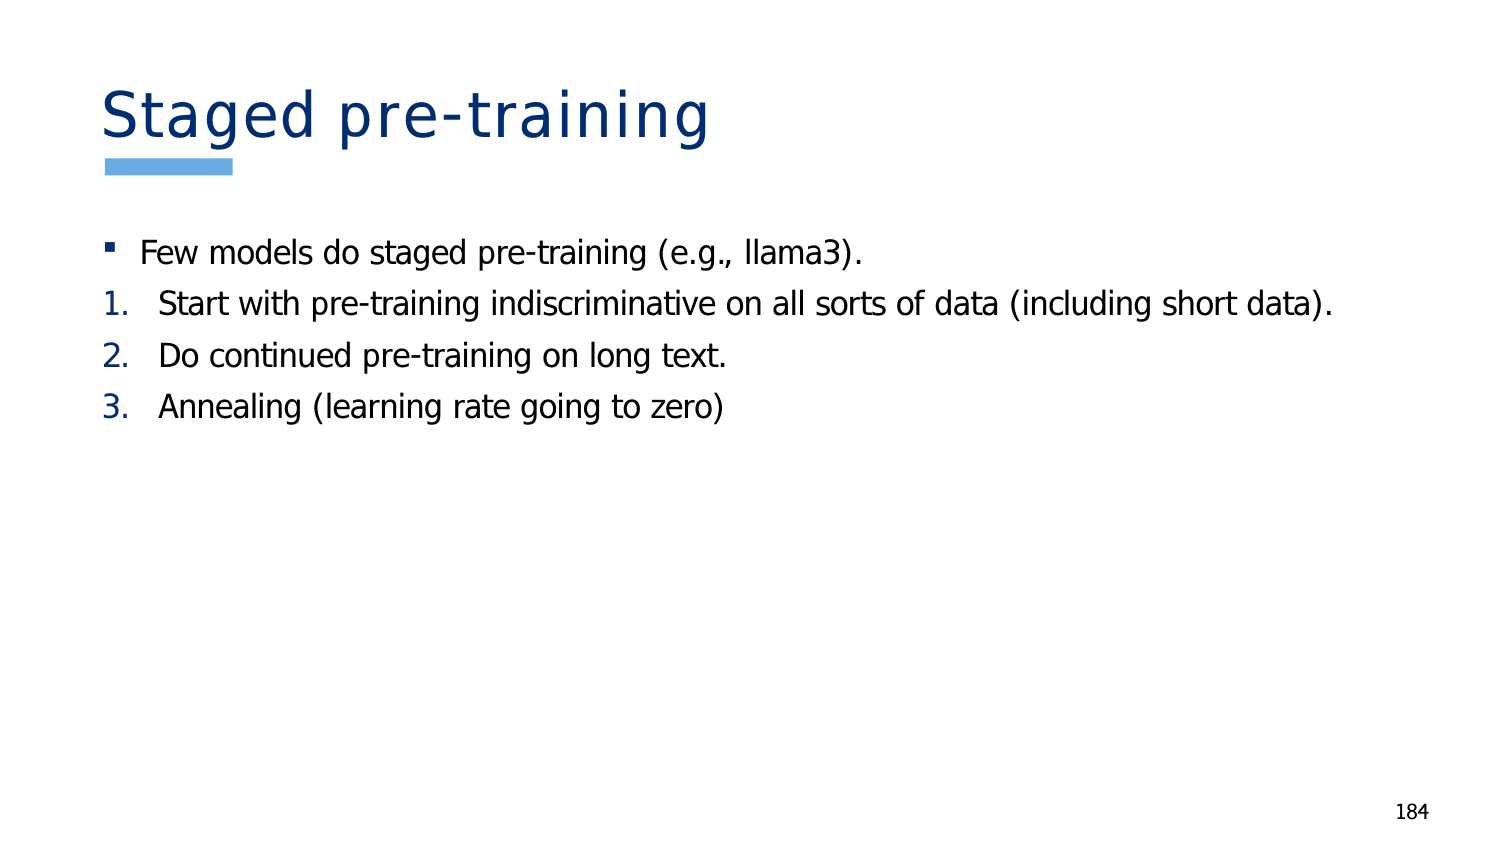

# Staged pre-training
Few models do staged pre-training (e.g., llama3).
Start with pre-training indiscriminative on all sorts of data (including short data).
Do continued pre-training on long text.
Annealing (learning rate going to zero)